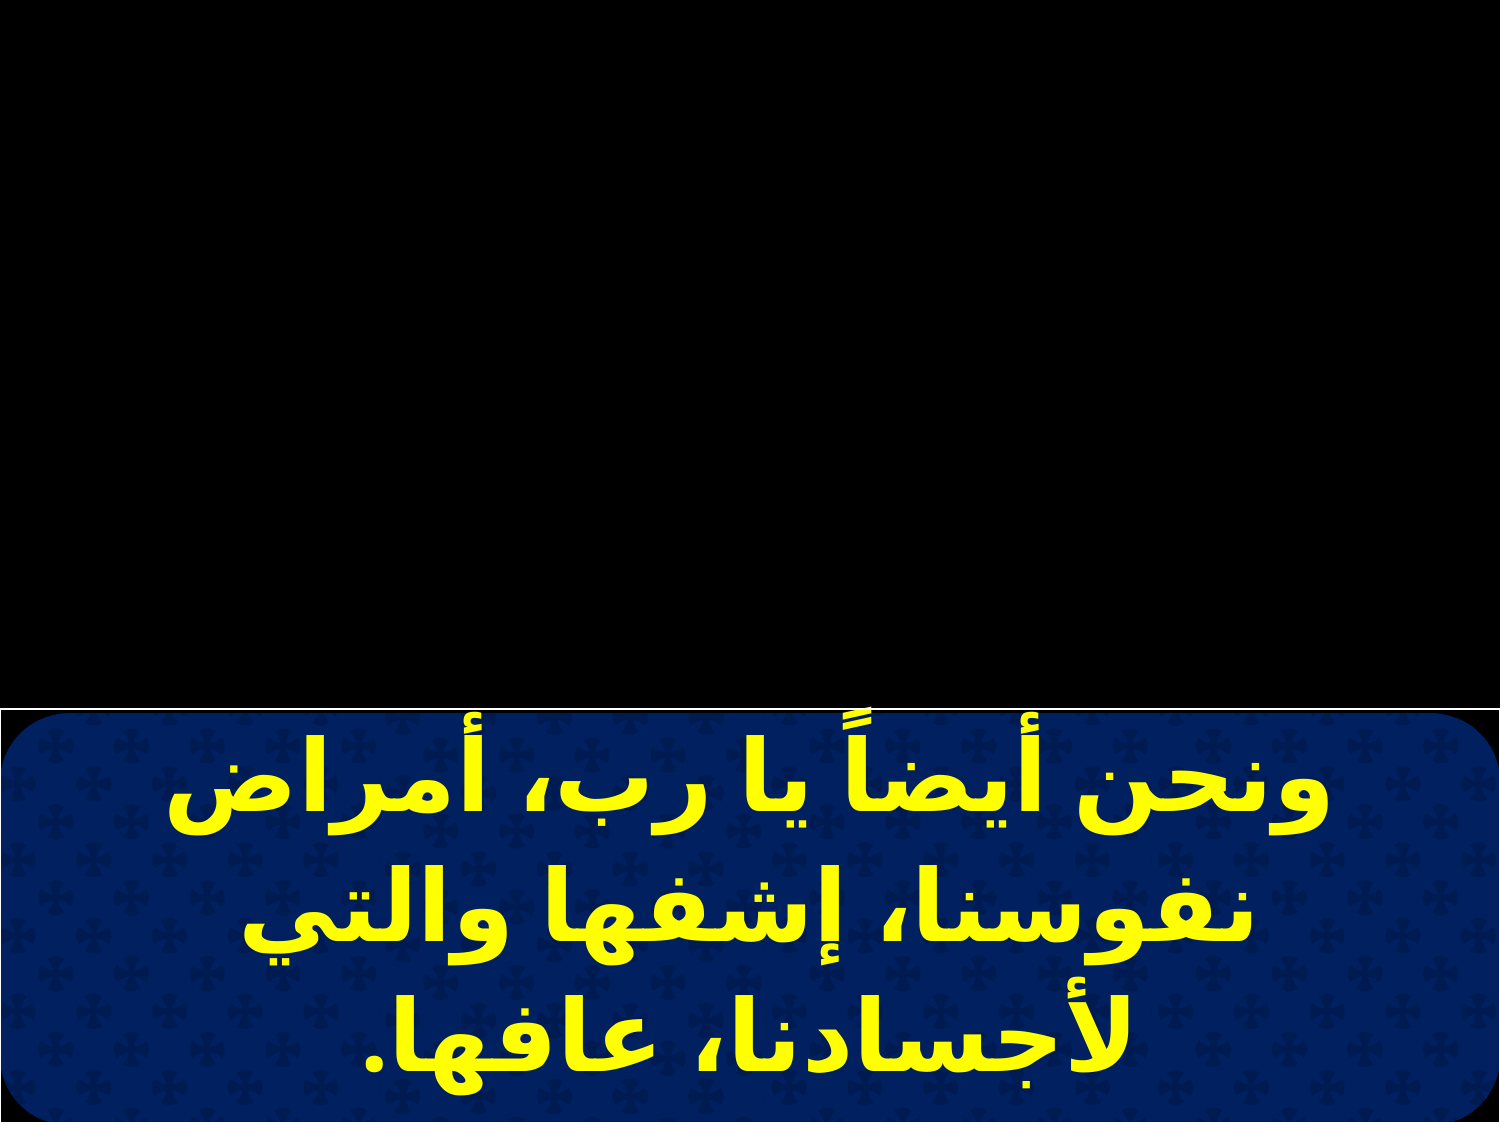

| ونحن أيضاً يا رب، أمراض نفوسنا، إشفها والتي لأجسادنا، عافها. |
| --- |